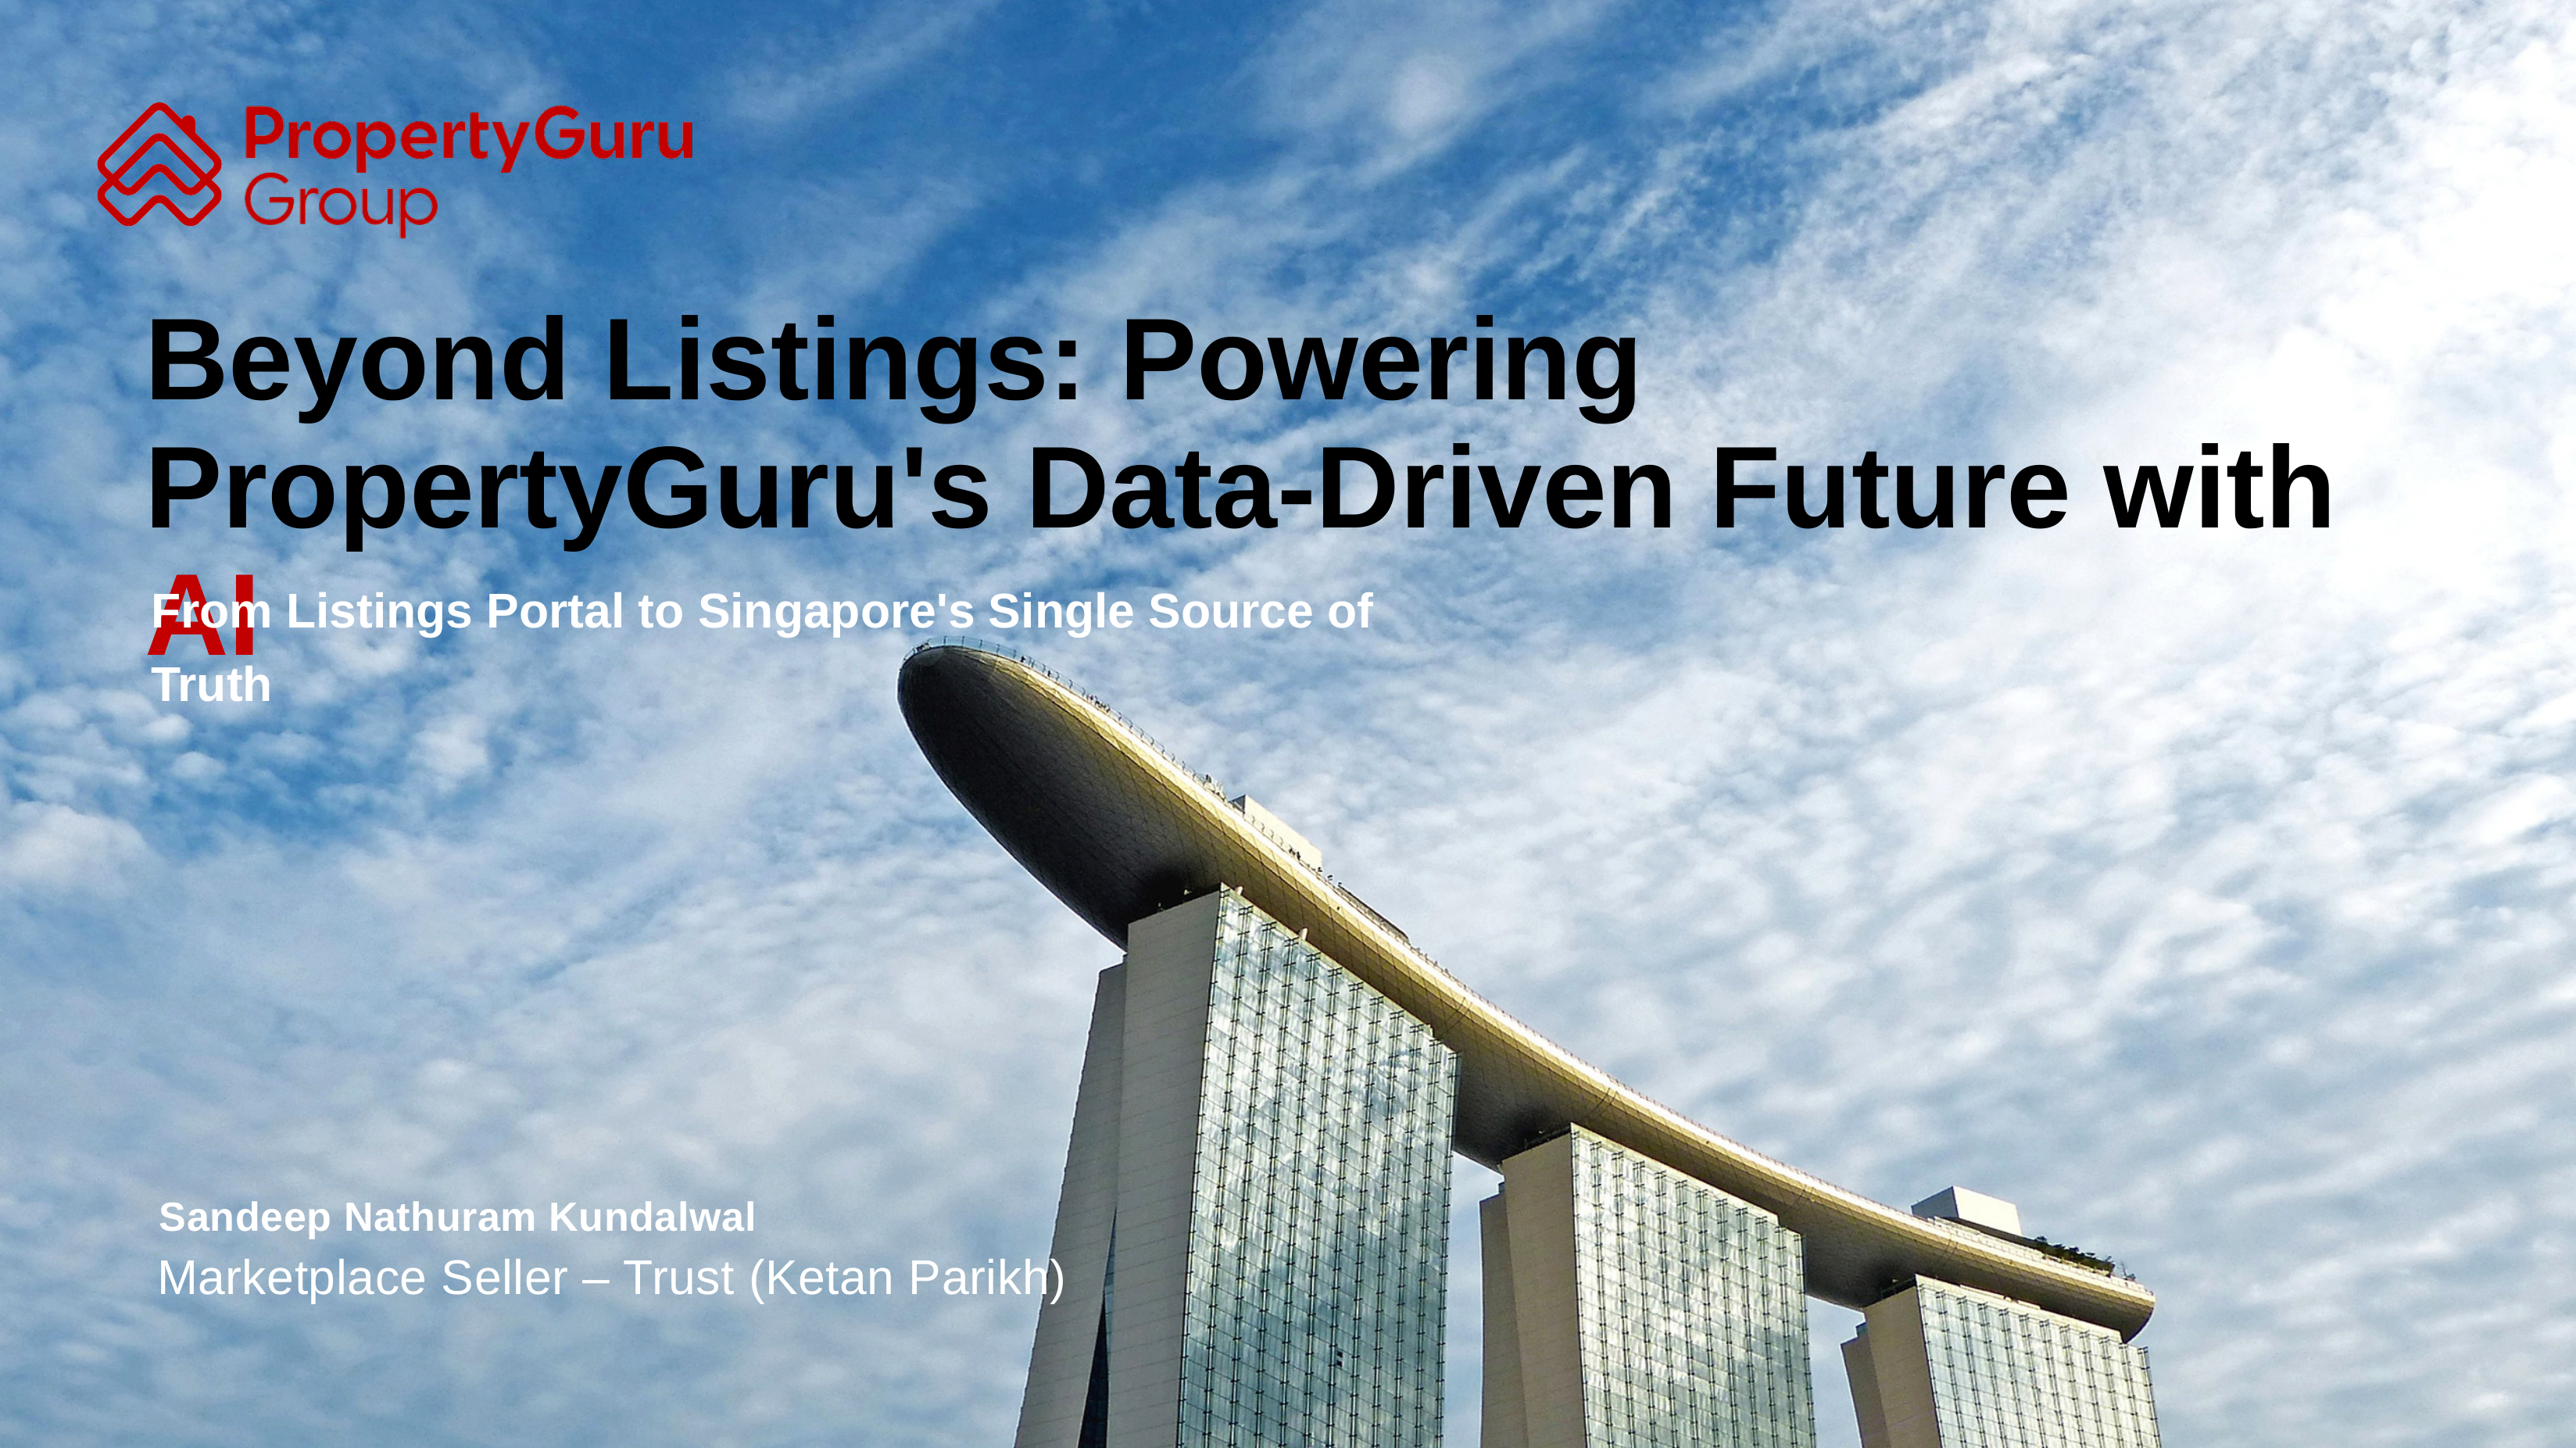

Beyond Listings: Powering PropertyGuru's Data-Driven Future with AI

From Listings Portal to Singapore's Single Source of Truth
Sandeep Nathuram Kundalwal
Marketplace Seller – Trust (Ketan Parikh)